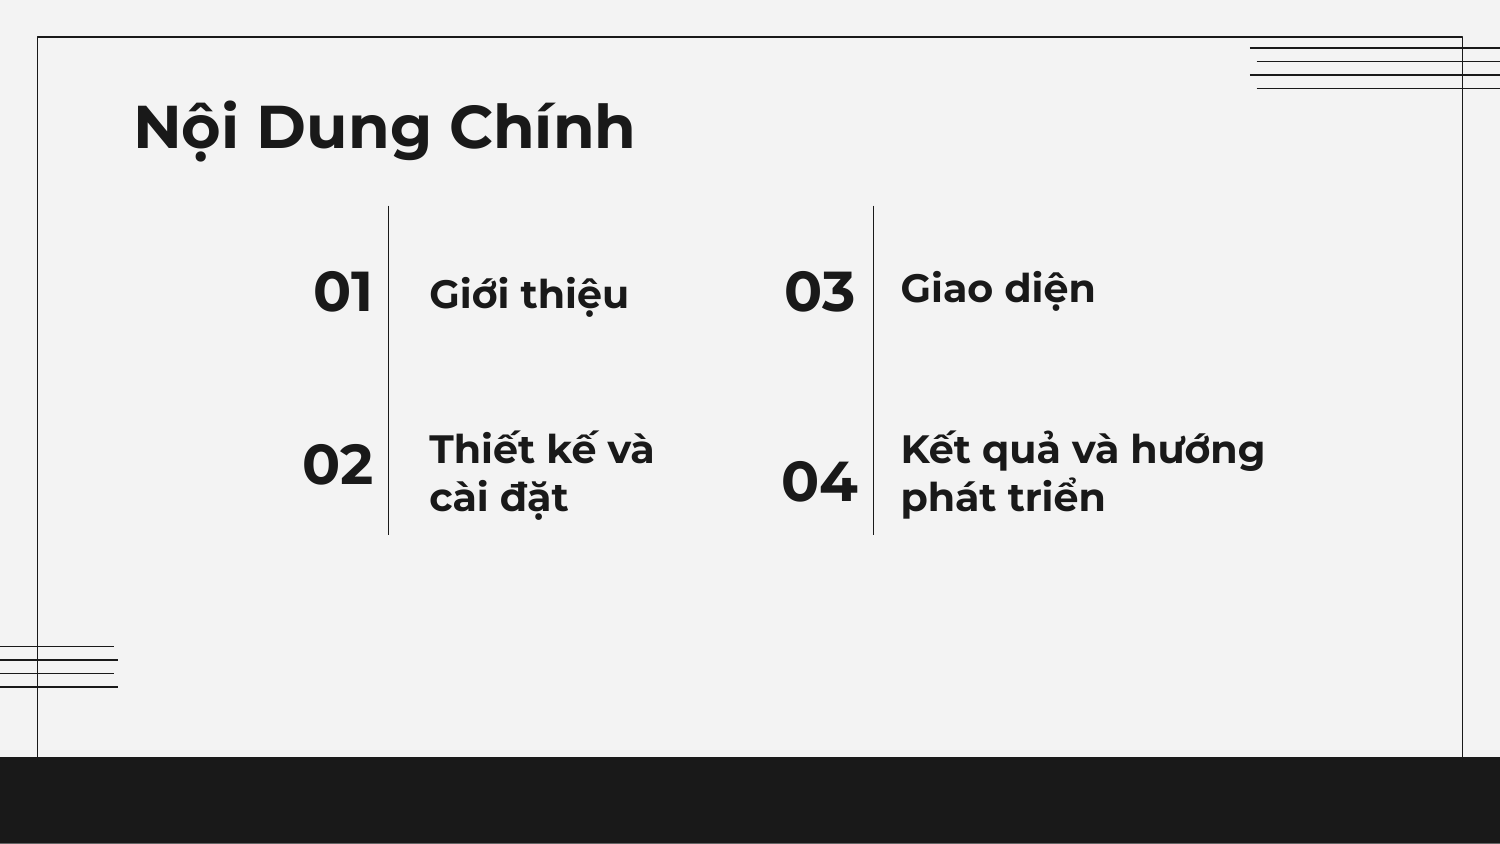

# Nội Dung Chính
Giao diện
Giới thiệu
01
03
Kết quả và hướng phát triển
02
04
Thiết kế và cài đặt